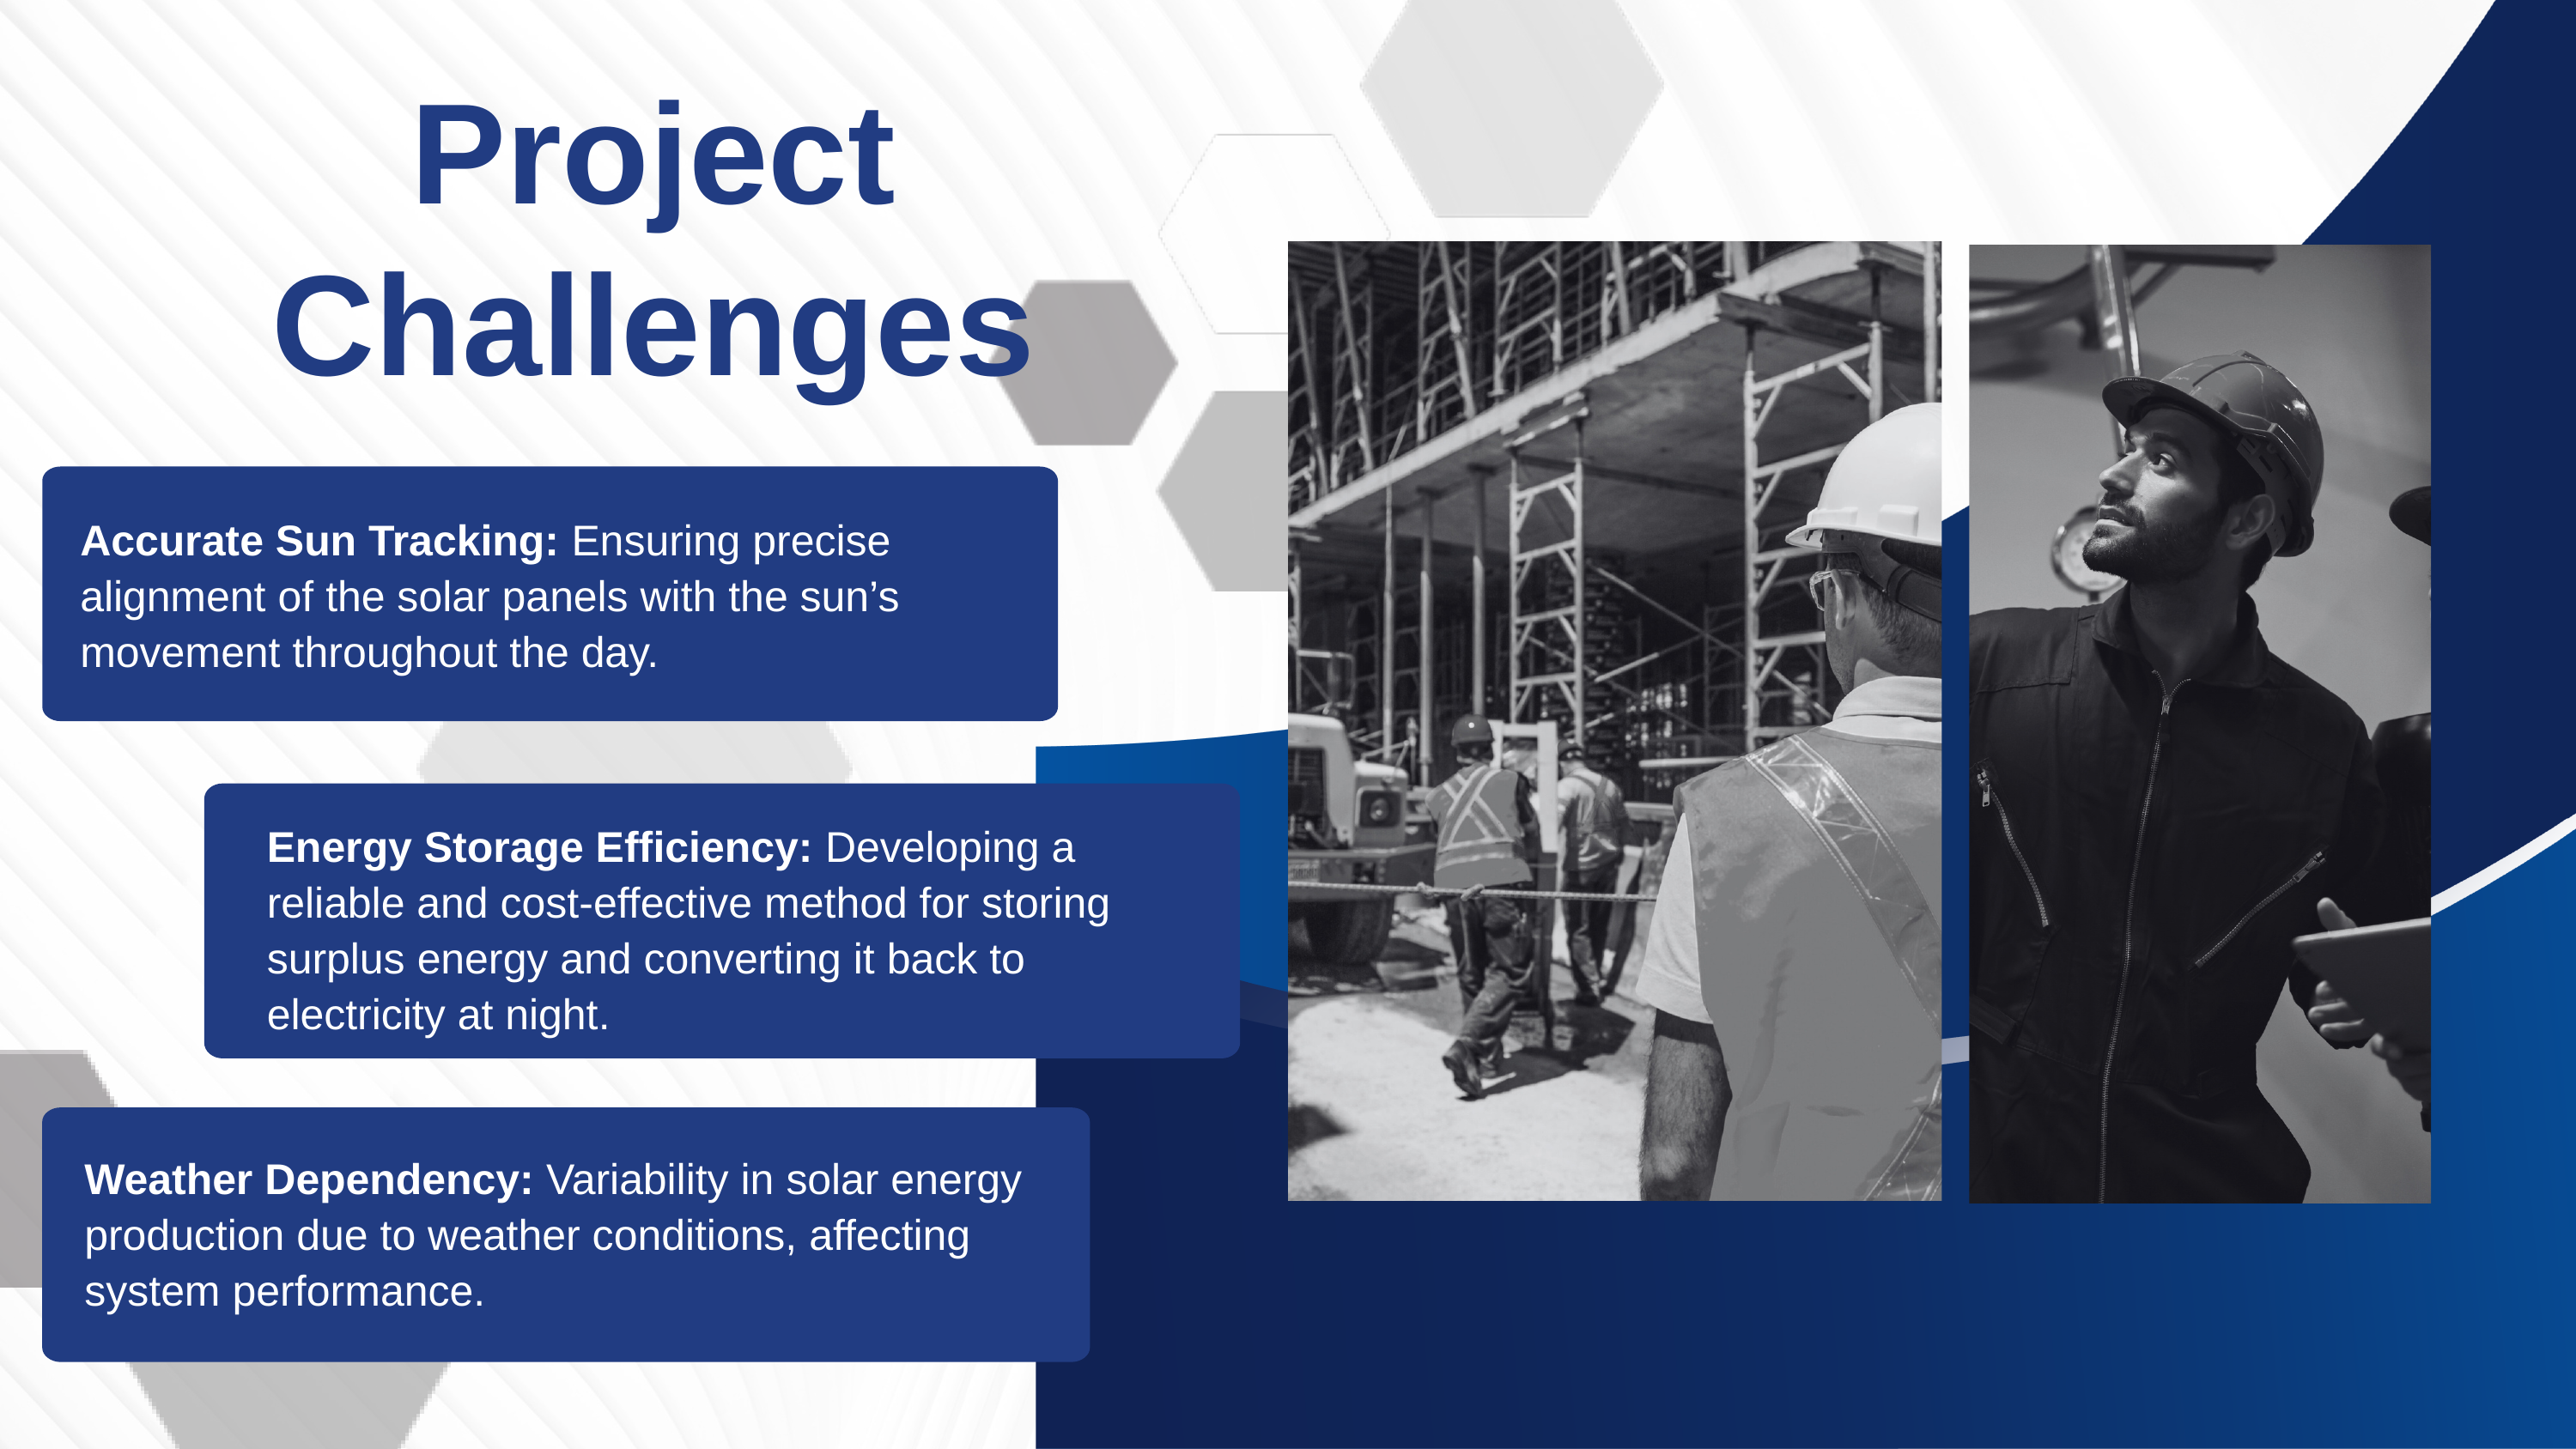

Project Challenges

Accurate Sun Tracking: Ensuring precise alignment of the solar panels with the sun’s movement throughout the day.

Energy Storage Efficiency: Developing a reliable and cost-effective method for storing surplus energy and converting it back to electricity at night.
Evacuation Procedures: Evacuation plans and assembly point.
Evacuation Procedures: Evacuation plans and assembly points.

Weather Dependency: Variability in solar energy production due to weather conditions, affecting system performance.